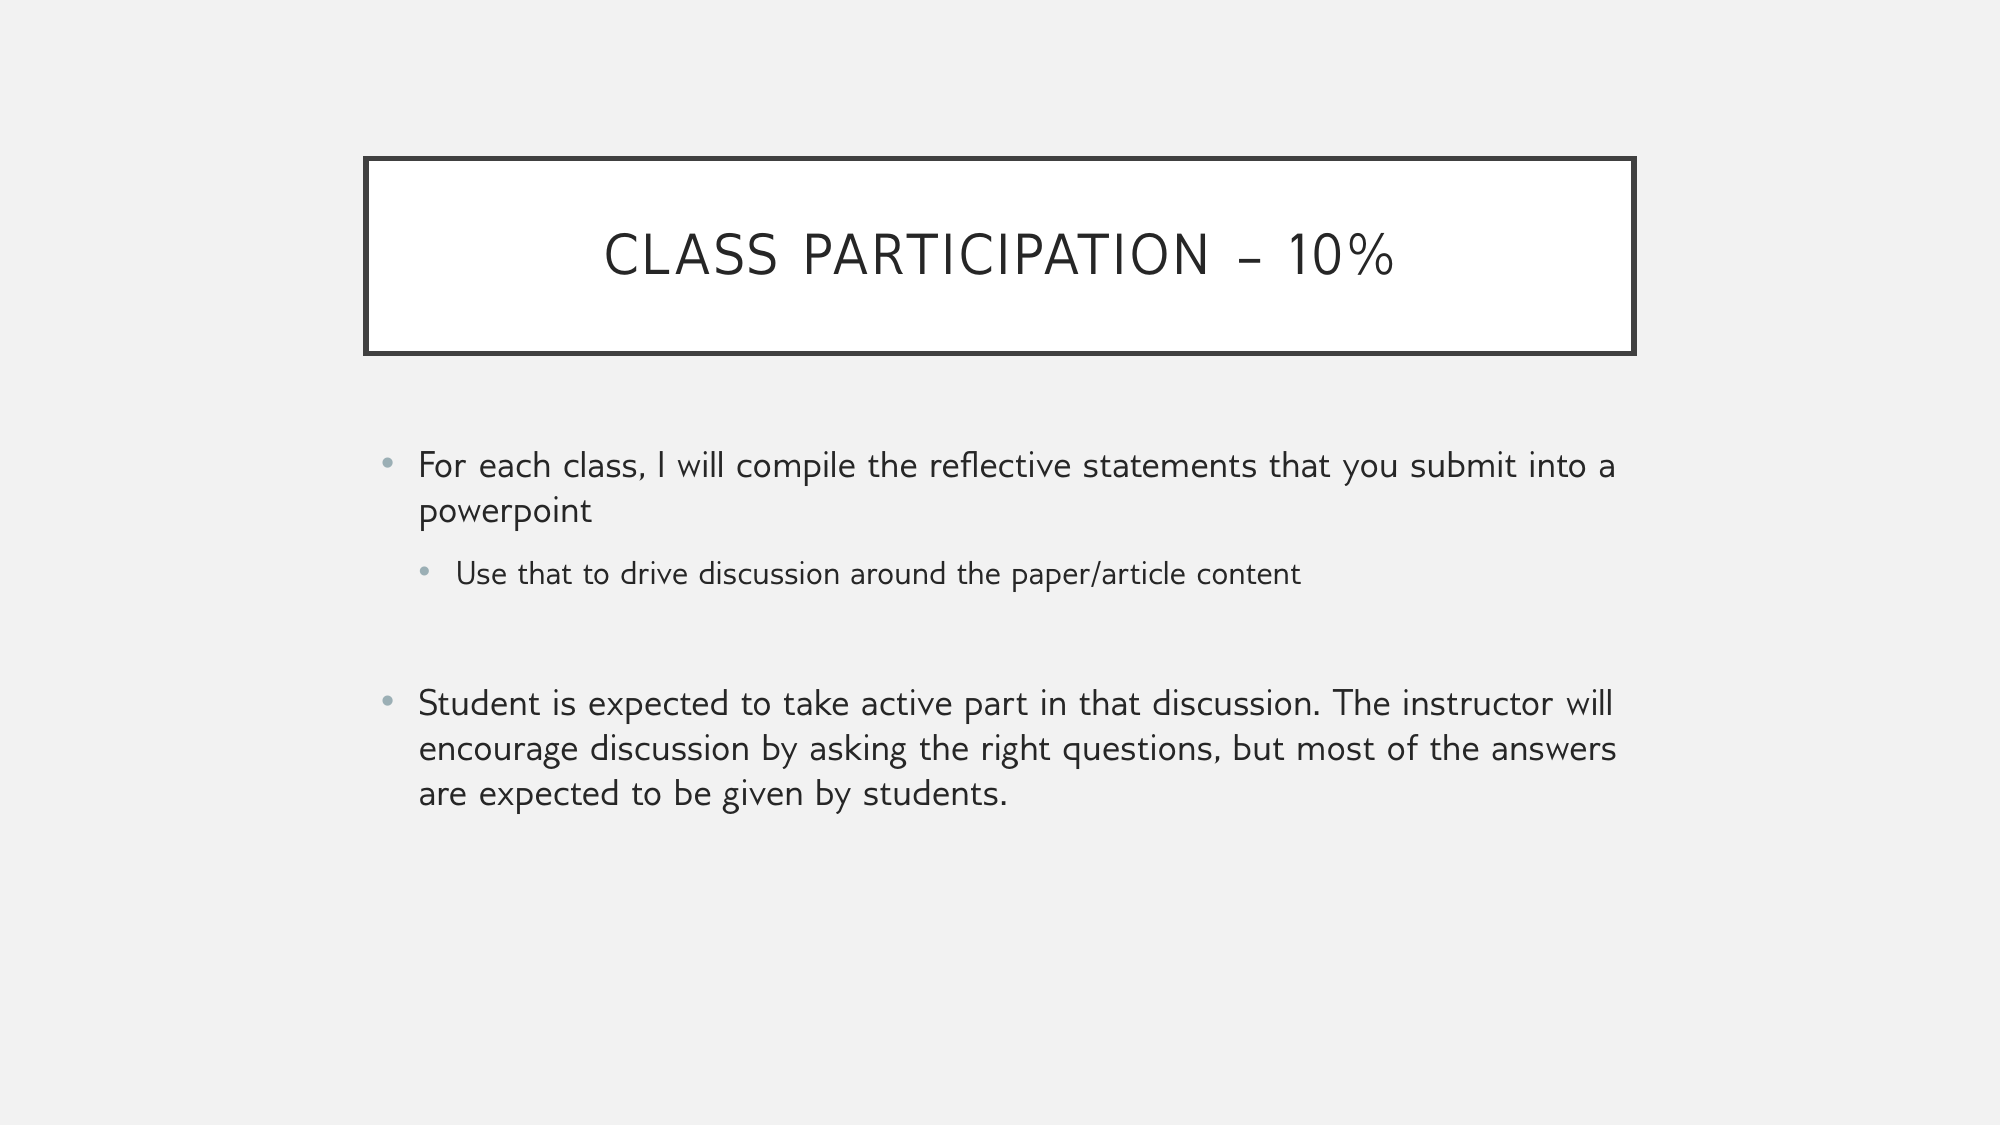

# Class Participation – 10%
For each class, I will compile the reflective statements that you submit into a powerpoint
Use that to drive discussion around the paper/article content

Student is expected to take active part in that discussion. The instructor will encourage discussion by asking the right questions, but most of the answers are expected to be given by students.